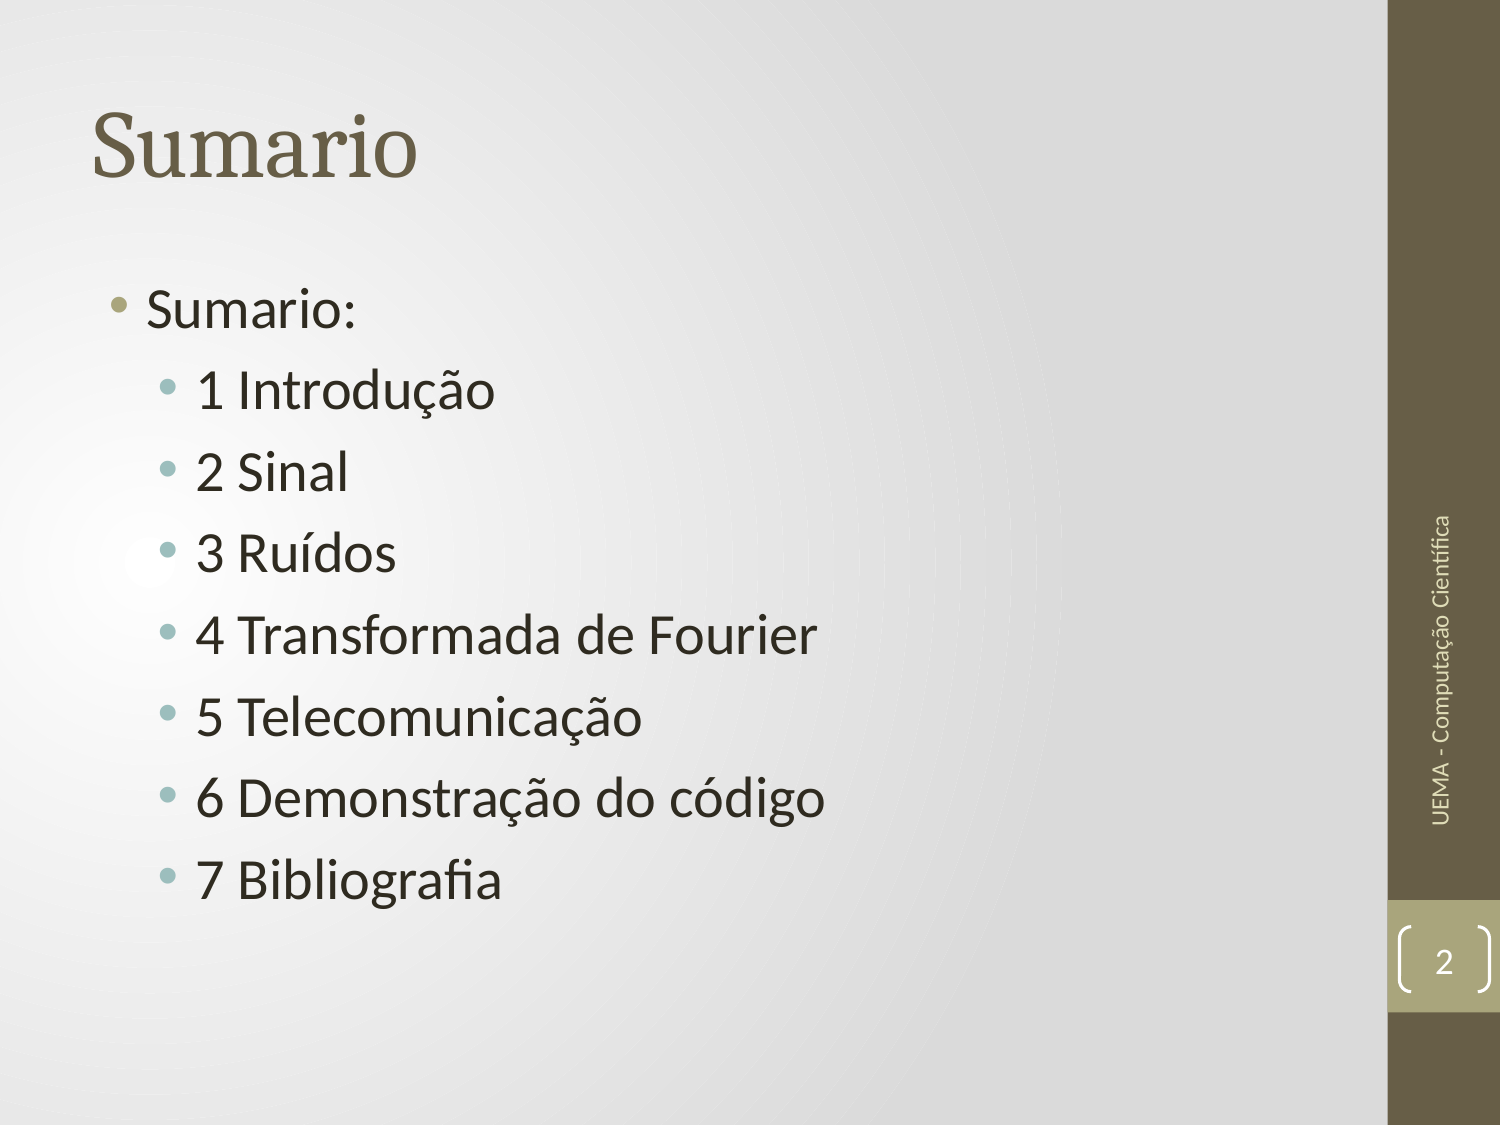

# Sumario
Sumario:
1 Introdução
2 Sinal
3 Ruídos
4 Transformada de Fourier
5 Telecomunicação
6 Demonstração do código
7 Bibliografia
UEMA - Computação Científica
2